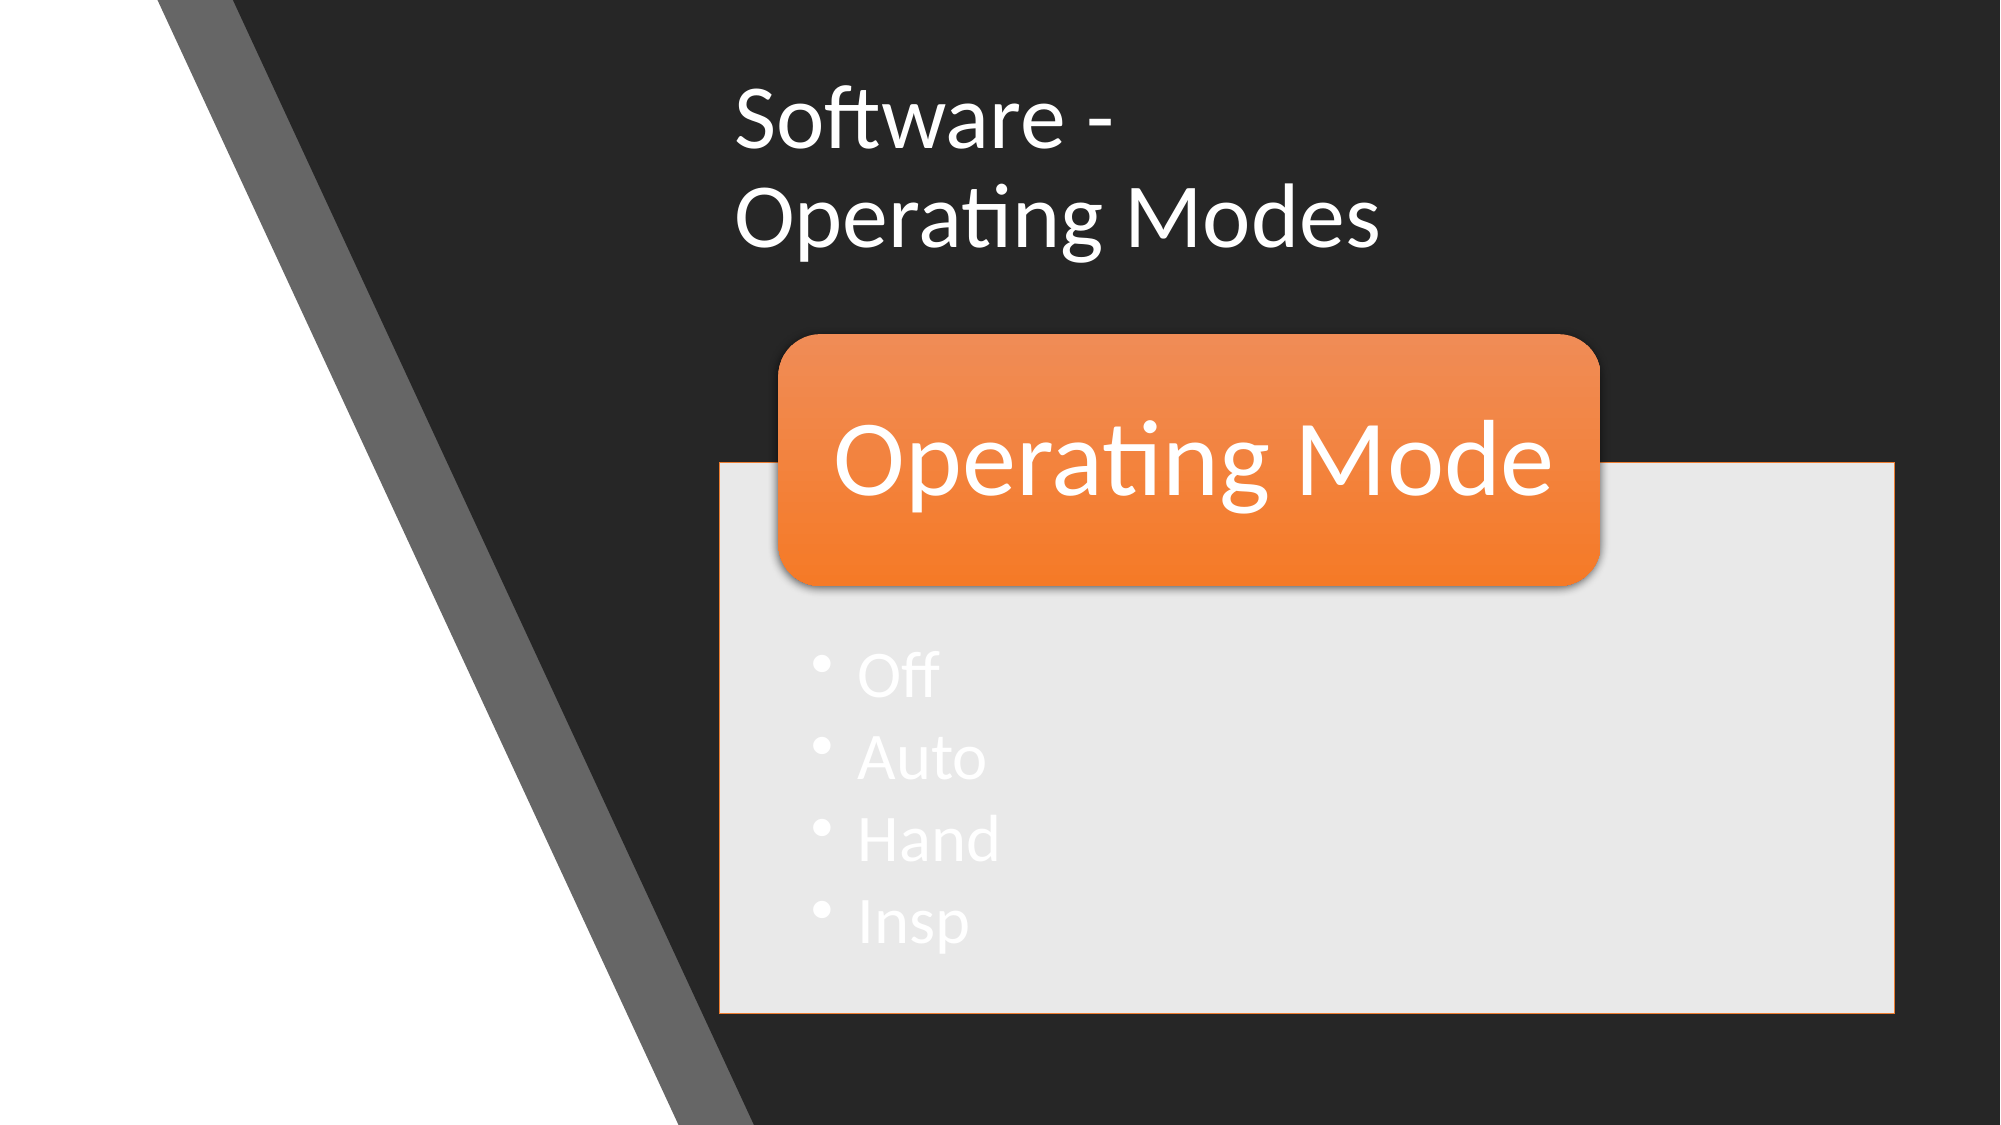

# Software - Operating Modes
Off
Auto
Hand
Insp
Operating Mode